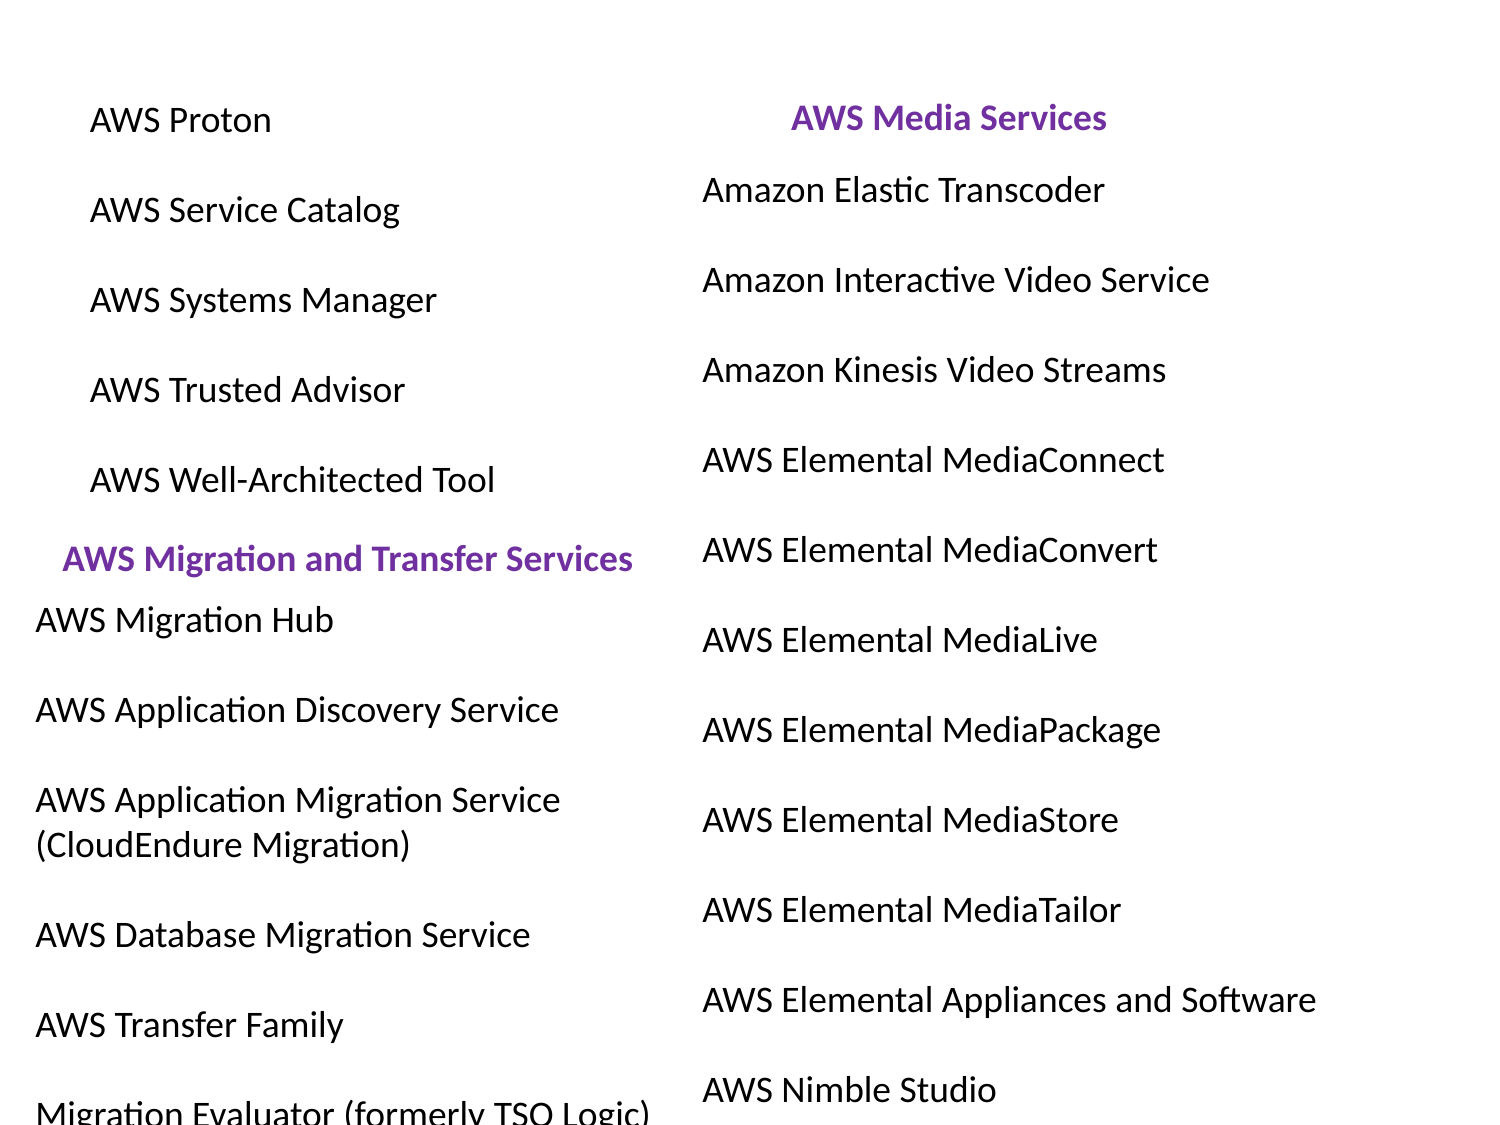

AWS Media Services
AWS Proton

AWS Service Catalog

AWS Systems Manager

AWS Trusted Advisor

AWS Well-Architected Tool
Amazon Elastic Transcoder

Amazon Interactive Video Service

Amazon Kinesis Video Streams

AWS Elemental MediaConnect

AWS Elemental MediaConvert

AWS Elemental MediaLive

AWS Elemental MediaPackage

AWS Elemental MediaStore

AWS Elemental MediaTailor

AWS Elemental Appliances and Software

AWS Nimble Studio
AWS Migration and Transfer Services
AWS Migration Hub

AWS Application Discovery Service

AWS Application Migration Service (CloudEndure Migration)

AWS Database Migration Service

AWS Transfer Family

Migration Evaluator (formerly TSO Logic)